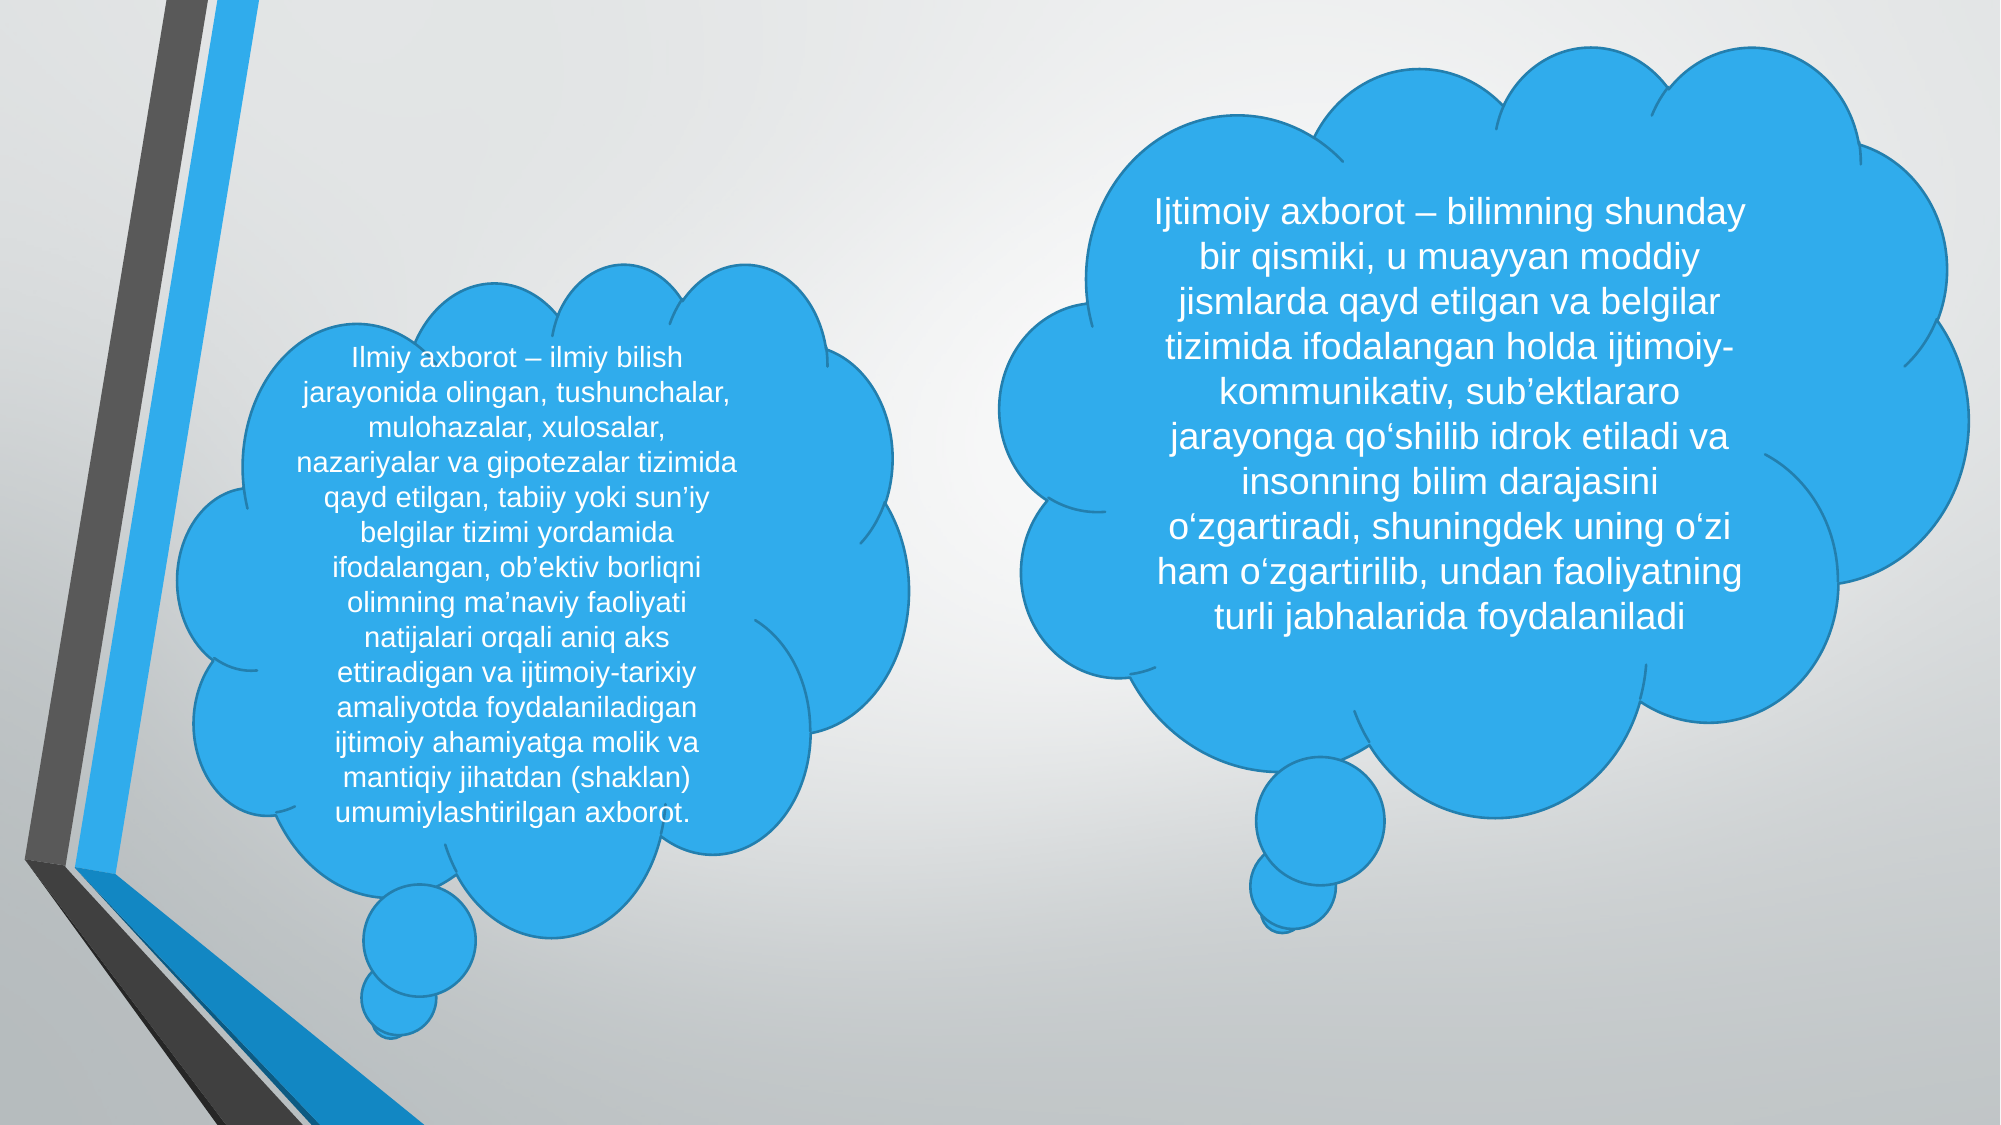

Ijtimoiy axborot – bilimning shunday bir qismiki, u muayyan moddiy jismlarda qayd etilgan va belgilar tizimida ifodalangan holda ijtimoiy-kommunikativ, sub’ektlararo jarayonga qo‘shilib idrok etiladi va insonning bilim darajasini o‘zgartiradi, shuningdek uning o‘zi ham o‘zgartirilib, undan faoliyatning turli jabhalarida foydalaniladi
Ilmiy axborot – ilmiy bilish jarayonida olingan, tushunchalar, mulohazalar, xulosalar, nazariyalar va gipotezalar tizimida qayd etilgan, tabiiy yoki sun’iy belgilar tizimi yordamida ifodalangan, ob’ektiv borliqni olimning ma’naviy faoliyati natijalari orqali aniq aks ettiradigan va ijtimoiy-tarixiy amaliyotda foydalaniladigan ijtimoiy ahamiyatga molik va mantiqiy jihatdan (shaklan) umumiylashtirilgan axborot.